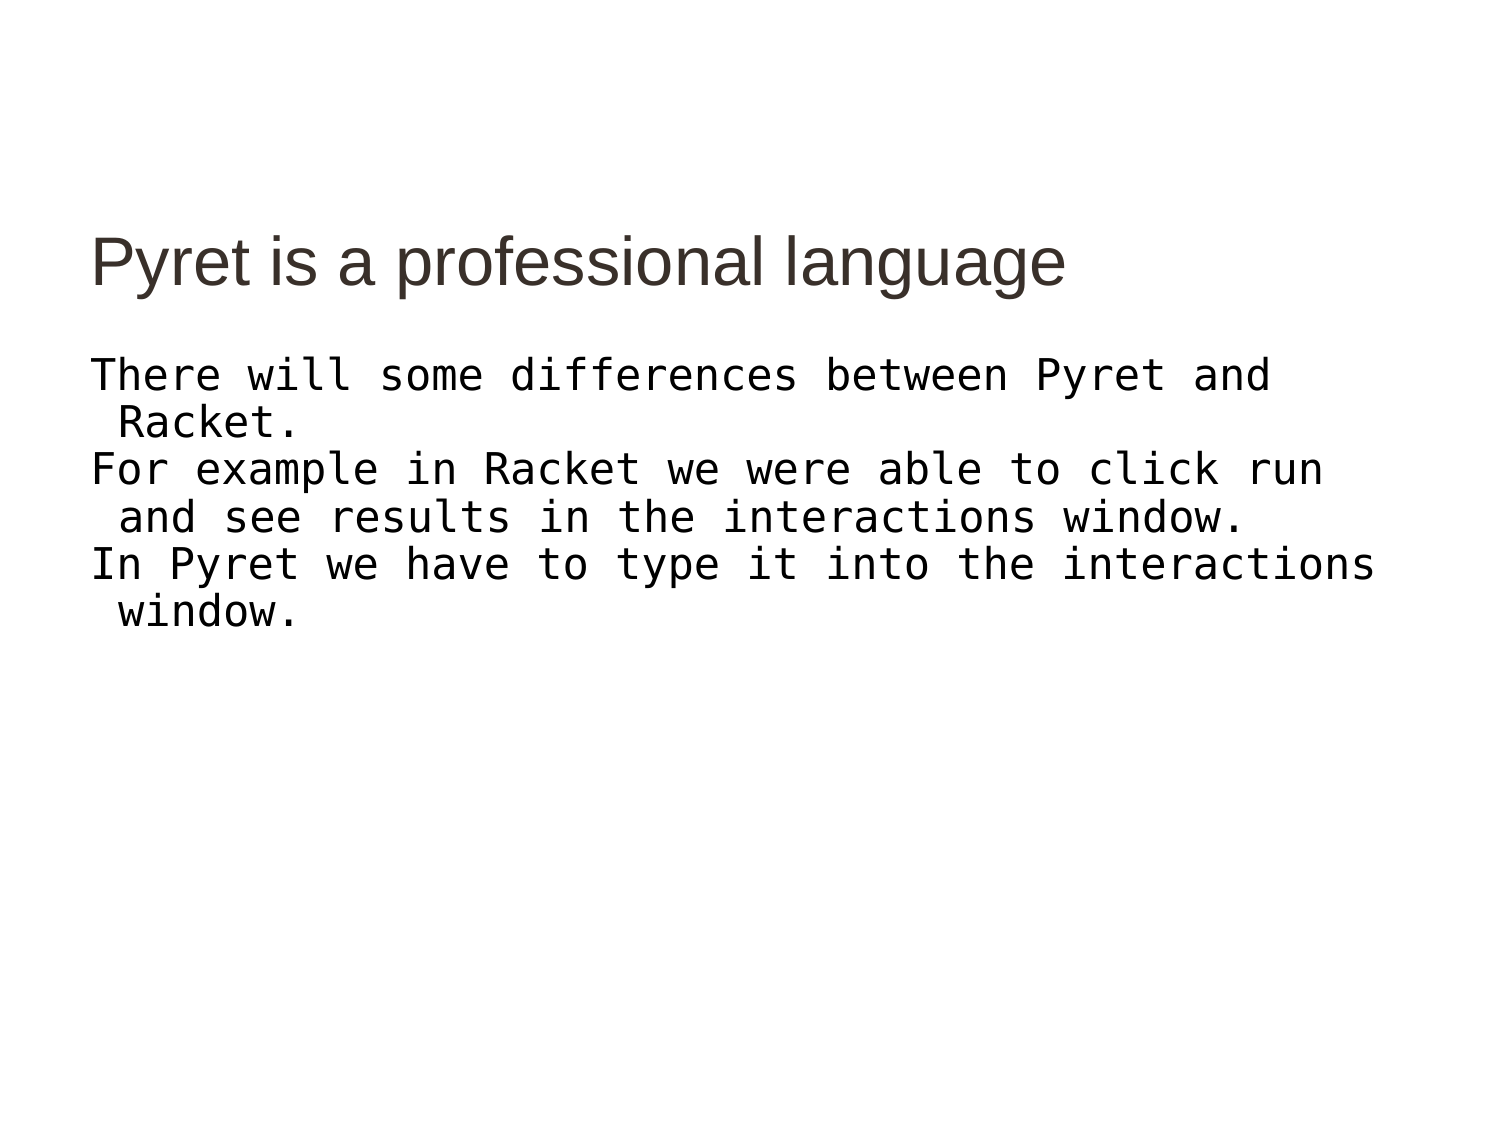

# Pyret is a professional language
There will some differences between Pyret and Racket.
For example in Racket we were able to click run and see results in the interactions window.
In Pyret we have to type it into the interactions window.